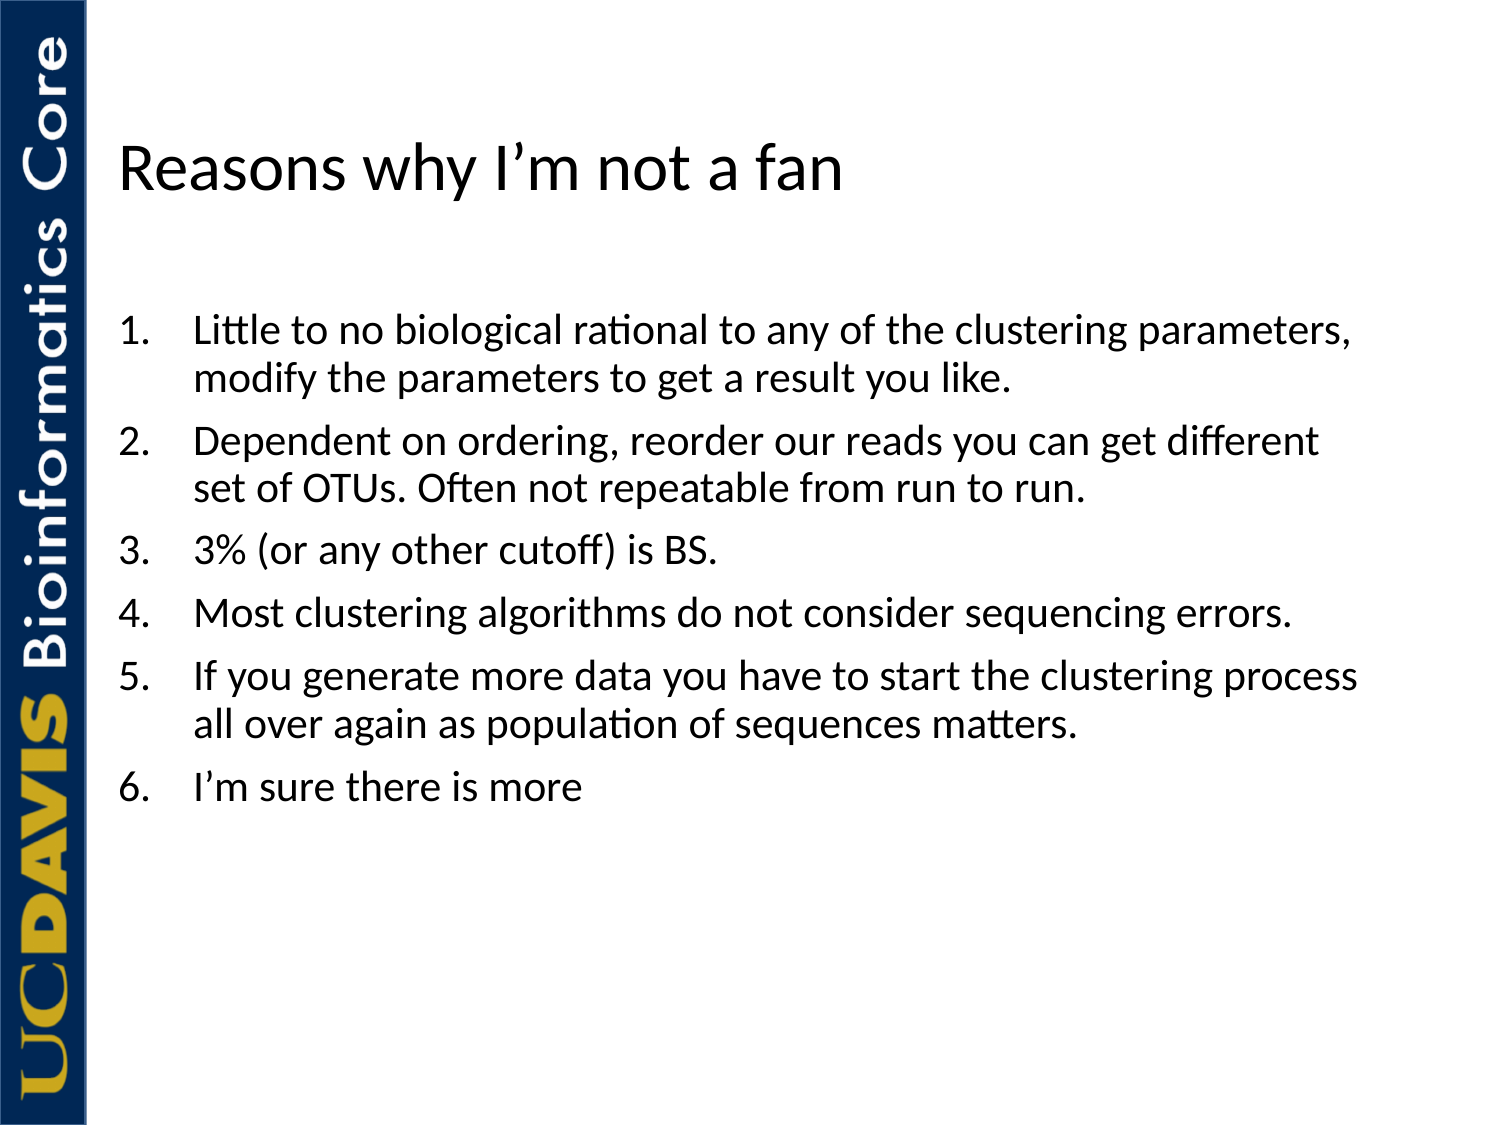

# Reasons why I’m not a fan
Little to no biological rational to any of the clustering parameters, modify the parameters to get a result you like.
Dependent on ordering, reorder our reads you can get different set of OTUs. Often not repeatable from run to run.
3% (or any other cutoff) is BS.
Most clustering algorithms do not consider sequencing errors.
If you generate more data you have to start the clustering process all over again as population of sequences matters.
I’m sure there is more